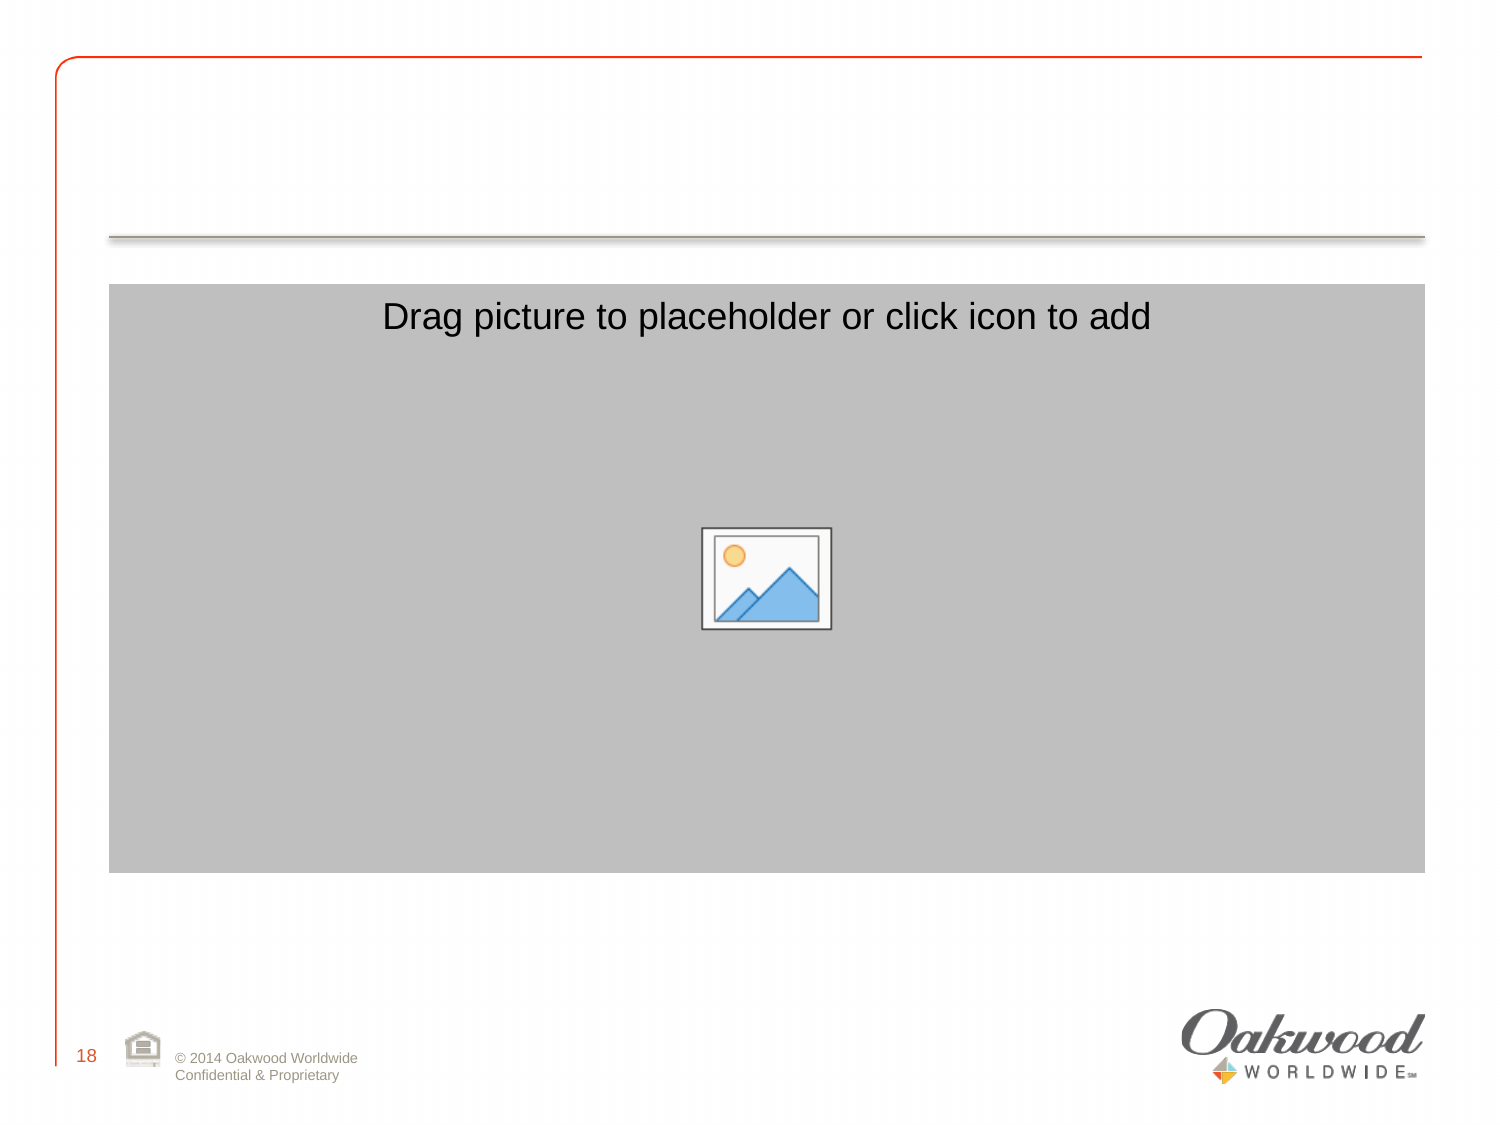

#

18
© 2014 Oakwood Worldwide
Confidential & Proprietary